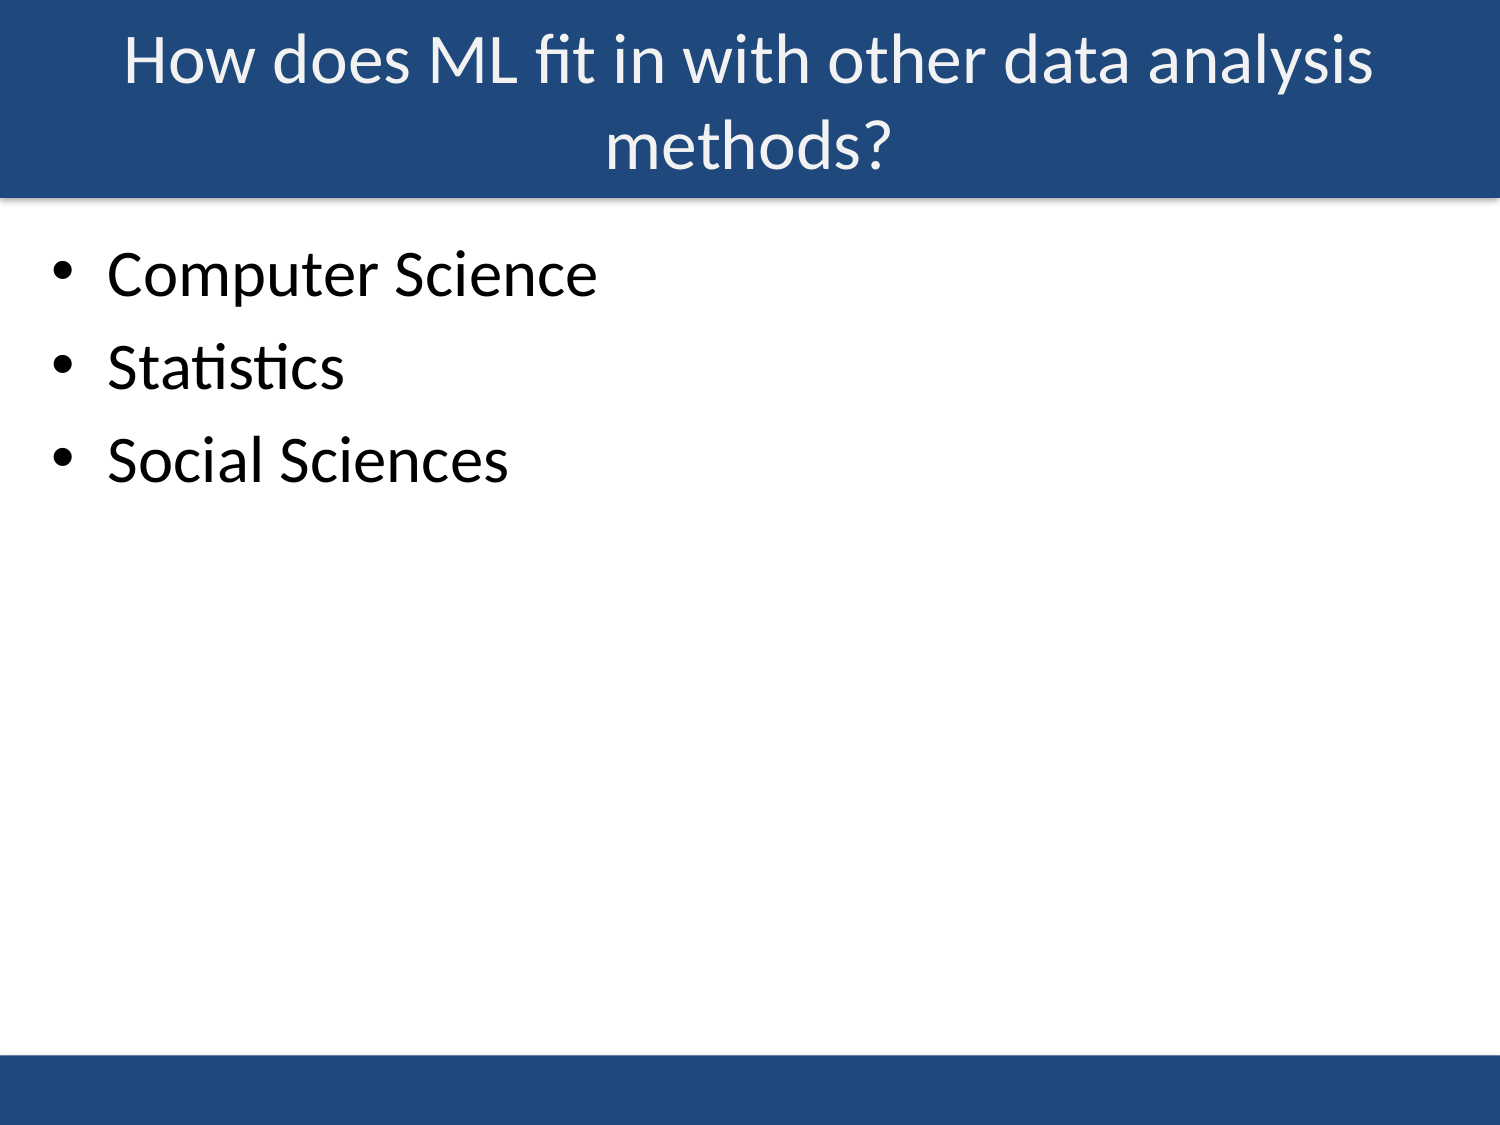

# How does ML fit in with other data analysis methods?
Computer Science
Statistics
Social Sciences